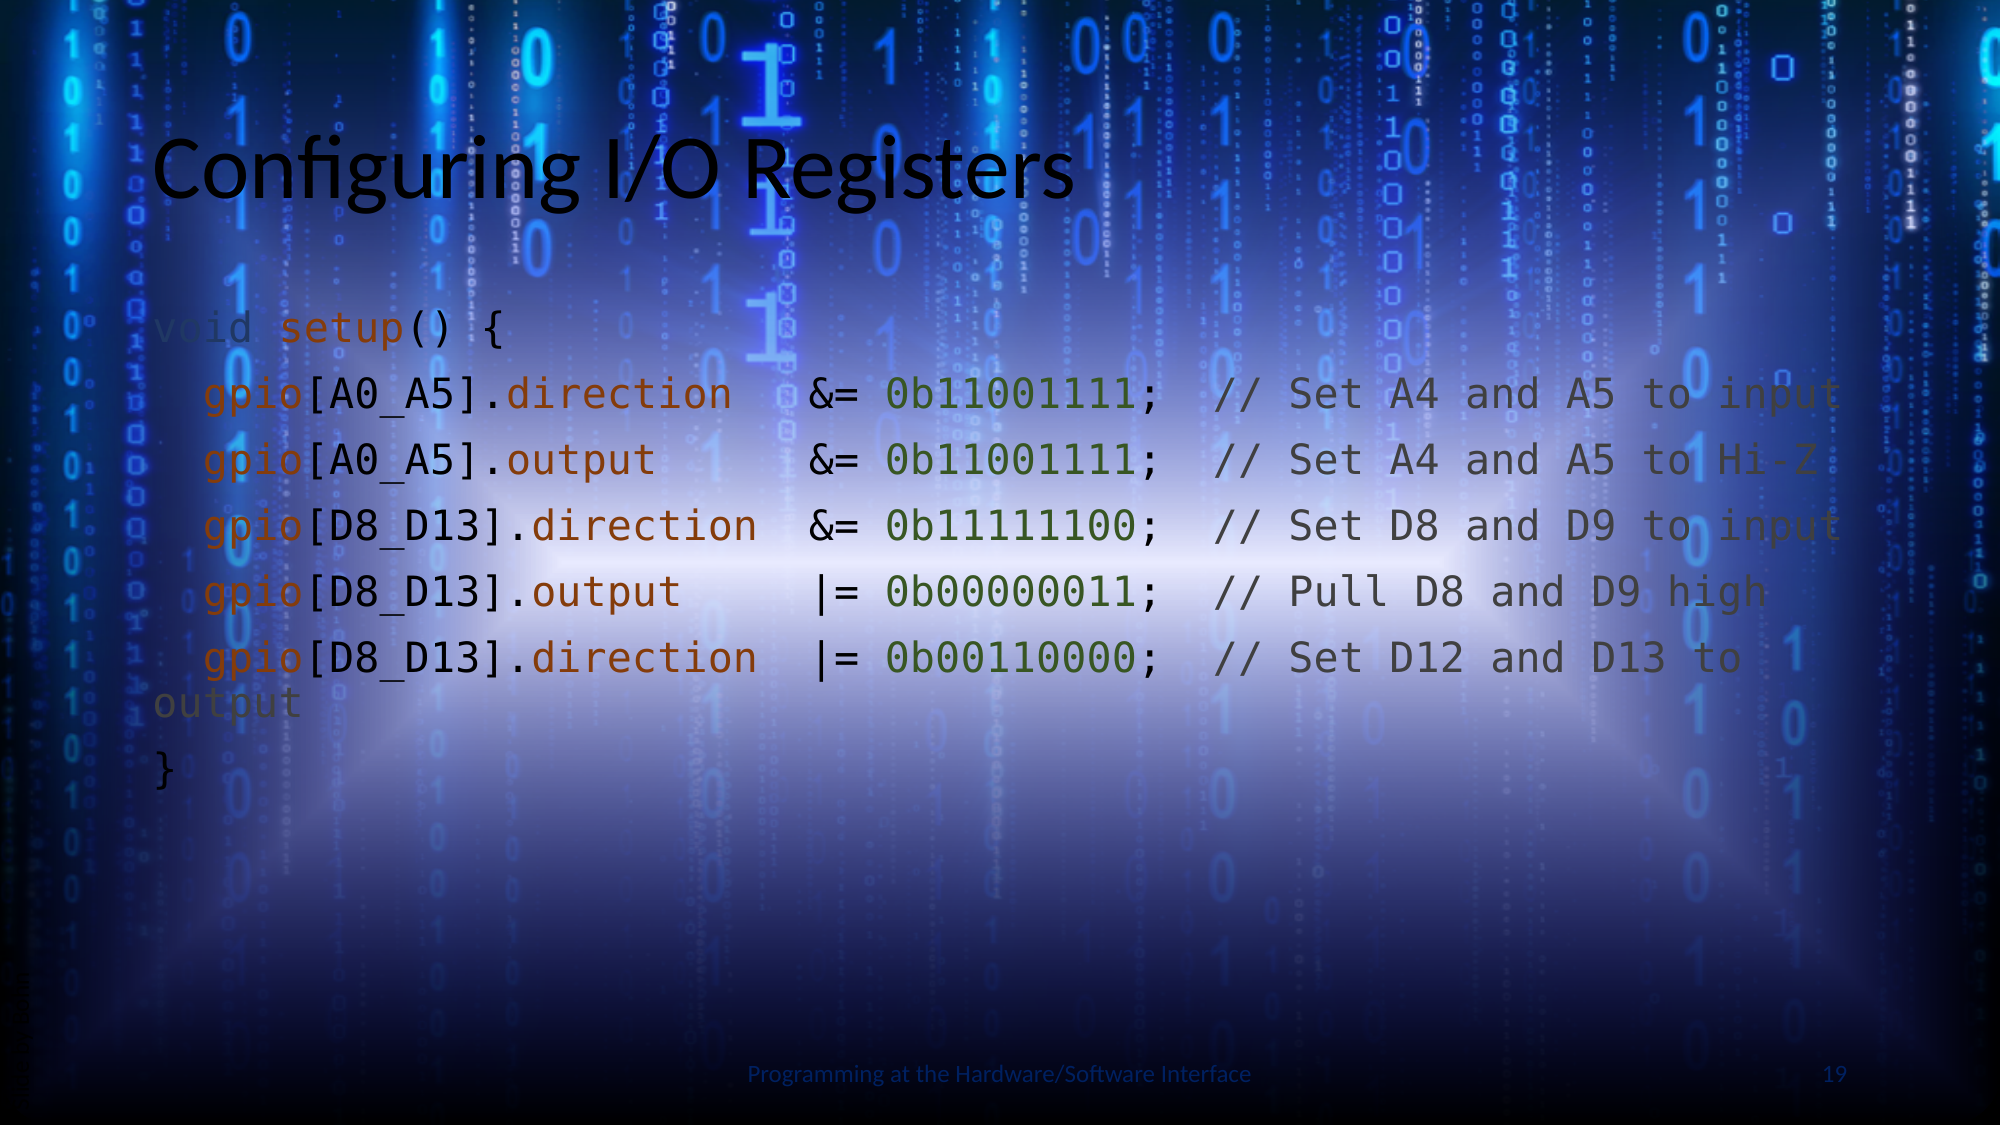

# Configuring I/O Registers
void setup() {
  gpio[A0_A5].direction   &= 0b11001111;  // Set A4 and A5 to input
  gpio[A0_A5].output      &= 0b11001111;  // Set A4 and A5 to Hi-Z
  gpio[D8_D13].direction  &= 0b11111100;  // Set D8 and D9 to input
  gpio[D8_D13].output     |= 0b00000011;  // Pull D8 and D9 high
  gpio[D8_D13].direction  |= 0b00110000;  // Set D12 and D13 to output
}
Slide by Bohn
Programming at the Hardware/Software Interface
19